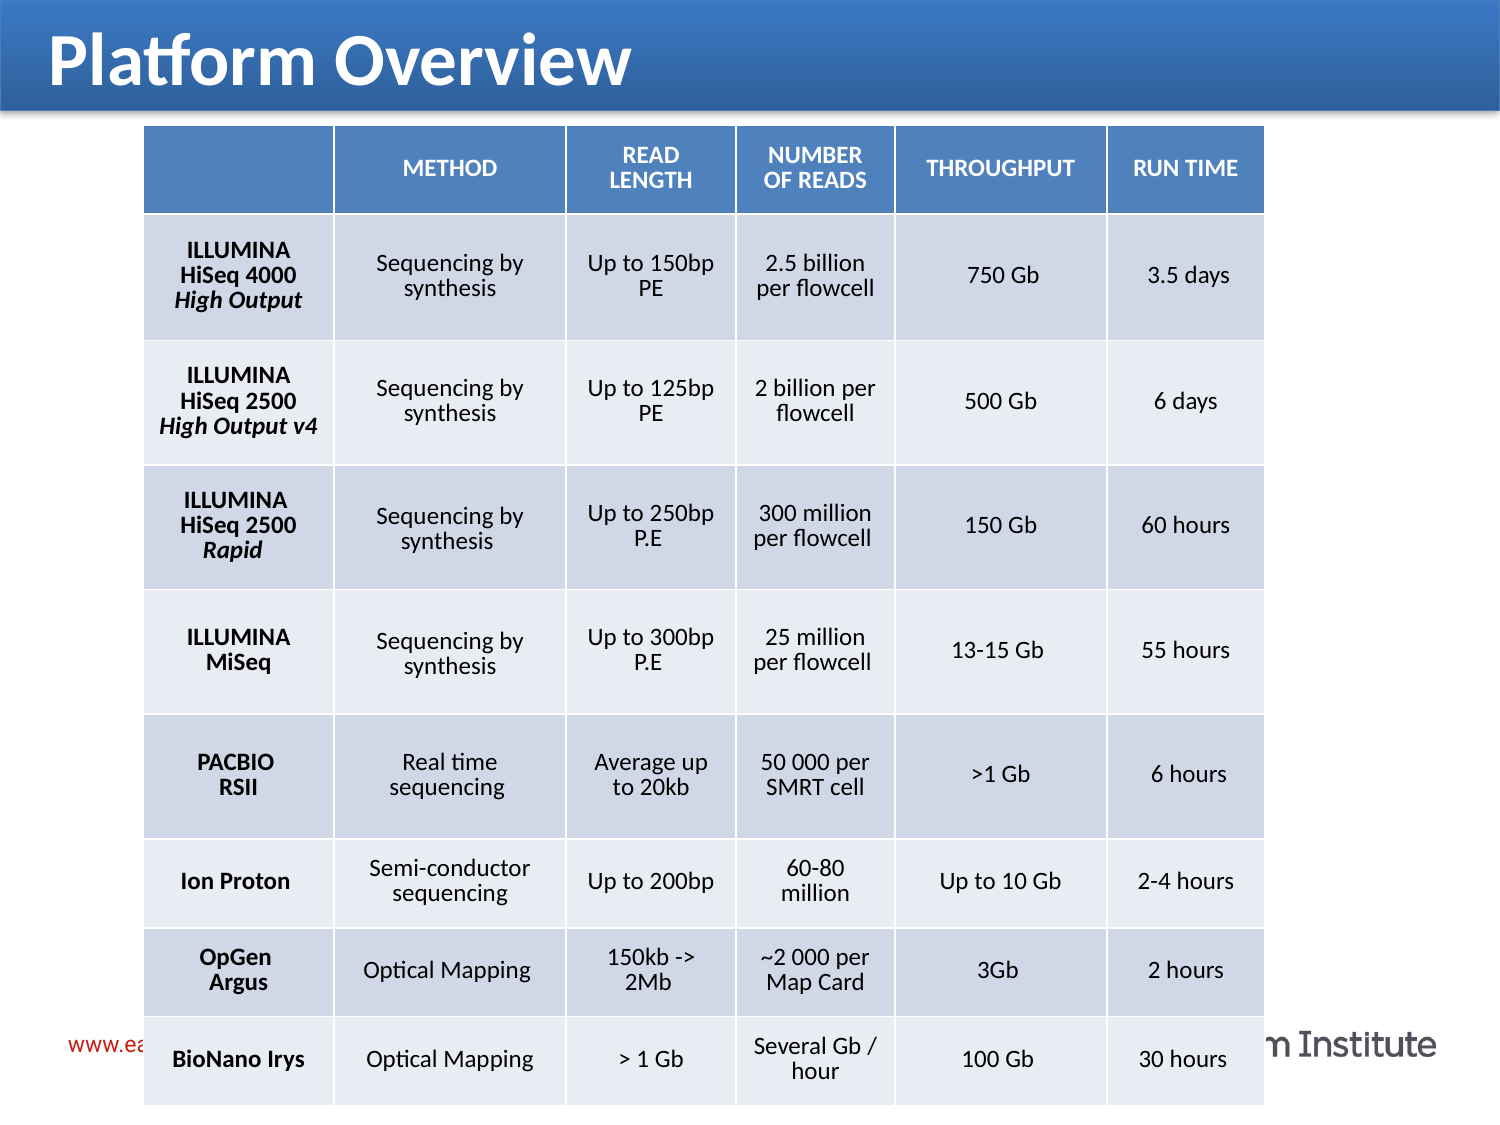

Platform Overview
Platform Overview

#
|  | METHOD | READ LENGTH | NUMBER OF READS | THROUGHPUT | RUN TIME |
| --- | --- | --- | --- | --- | --- |
| ILLUMINA HiSeq 4000 High Output | Sequencing by synthesis | Up to 150bp PE | 2.5 billion per flowcell | 750 Gb | 3.5 days |
| ILLUMINA HiSeq 2500 High Output v4 | Sequencing by synthesis | Up to 125bp PE | 2 billion per flowcell | 500 Gb | 6 days |
| ILLUMINA HiSeq 2500 Rapid | Sequencing by synthesis | Up to 250bp P.E | 300 million per flowcell | 150 Gb | 60 hours |
| ILLUMINA MiSeq | Sequencing by synthesis | Up to 300bp P.E | 25 million per flowcell | 13-15 Gb | 55 hours |
| PACBIO RSII | Real time sequencing | Average up to 20kb | 50 000 per SMRT cell | >1 Gb | 6 hours |
| Ion Proton | Semi-conductor sequencing | Up to 200bp | 60-80 million | Up to 10 Gb | 2-4 hours |
| OpGen Argus | Optical Mapping | 150kb -> 2Mb | ~2 000 per Map Card | 3Gb | 2 hours |
| BioNano Irys | Optical Mapping | > 1 Gb | Several Gb / hour | 100 Gb | 30 hours |